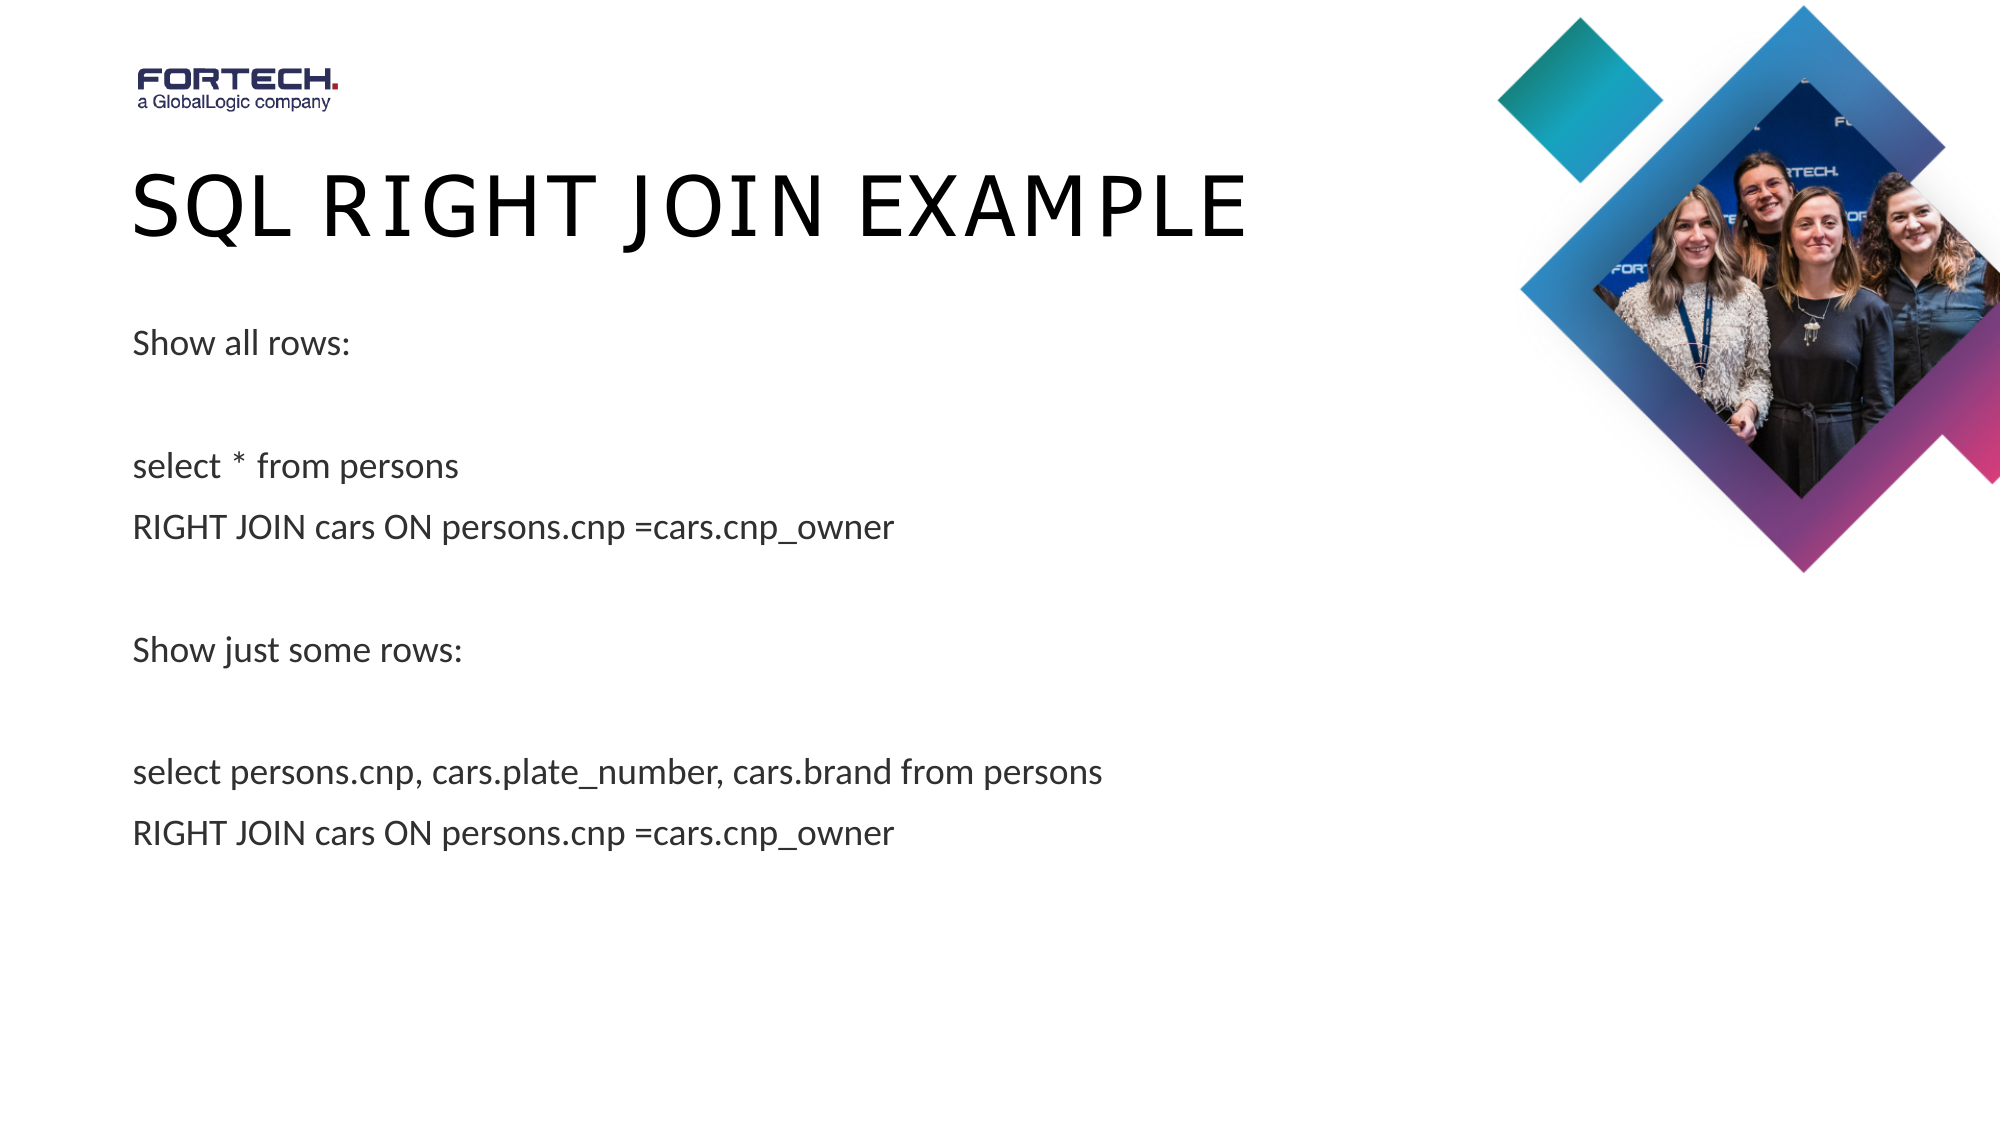

# sql RIGHT join EXAMPLE
Show all rows:

select * from persons
RIGHT JOIN cars ON persons.cnp =cars.cnp_owner

Show just some rows:

select persons.cnp, cars.plate_number, cars.brand from persons
RIGHT JOIN cars ON persons.cnp =cars.cnp_owner